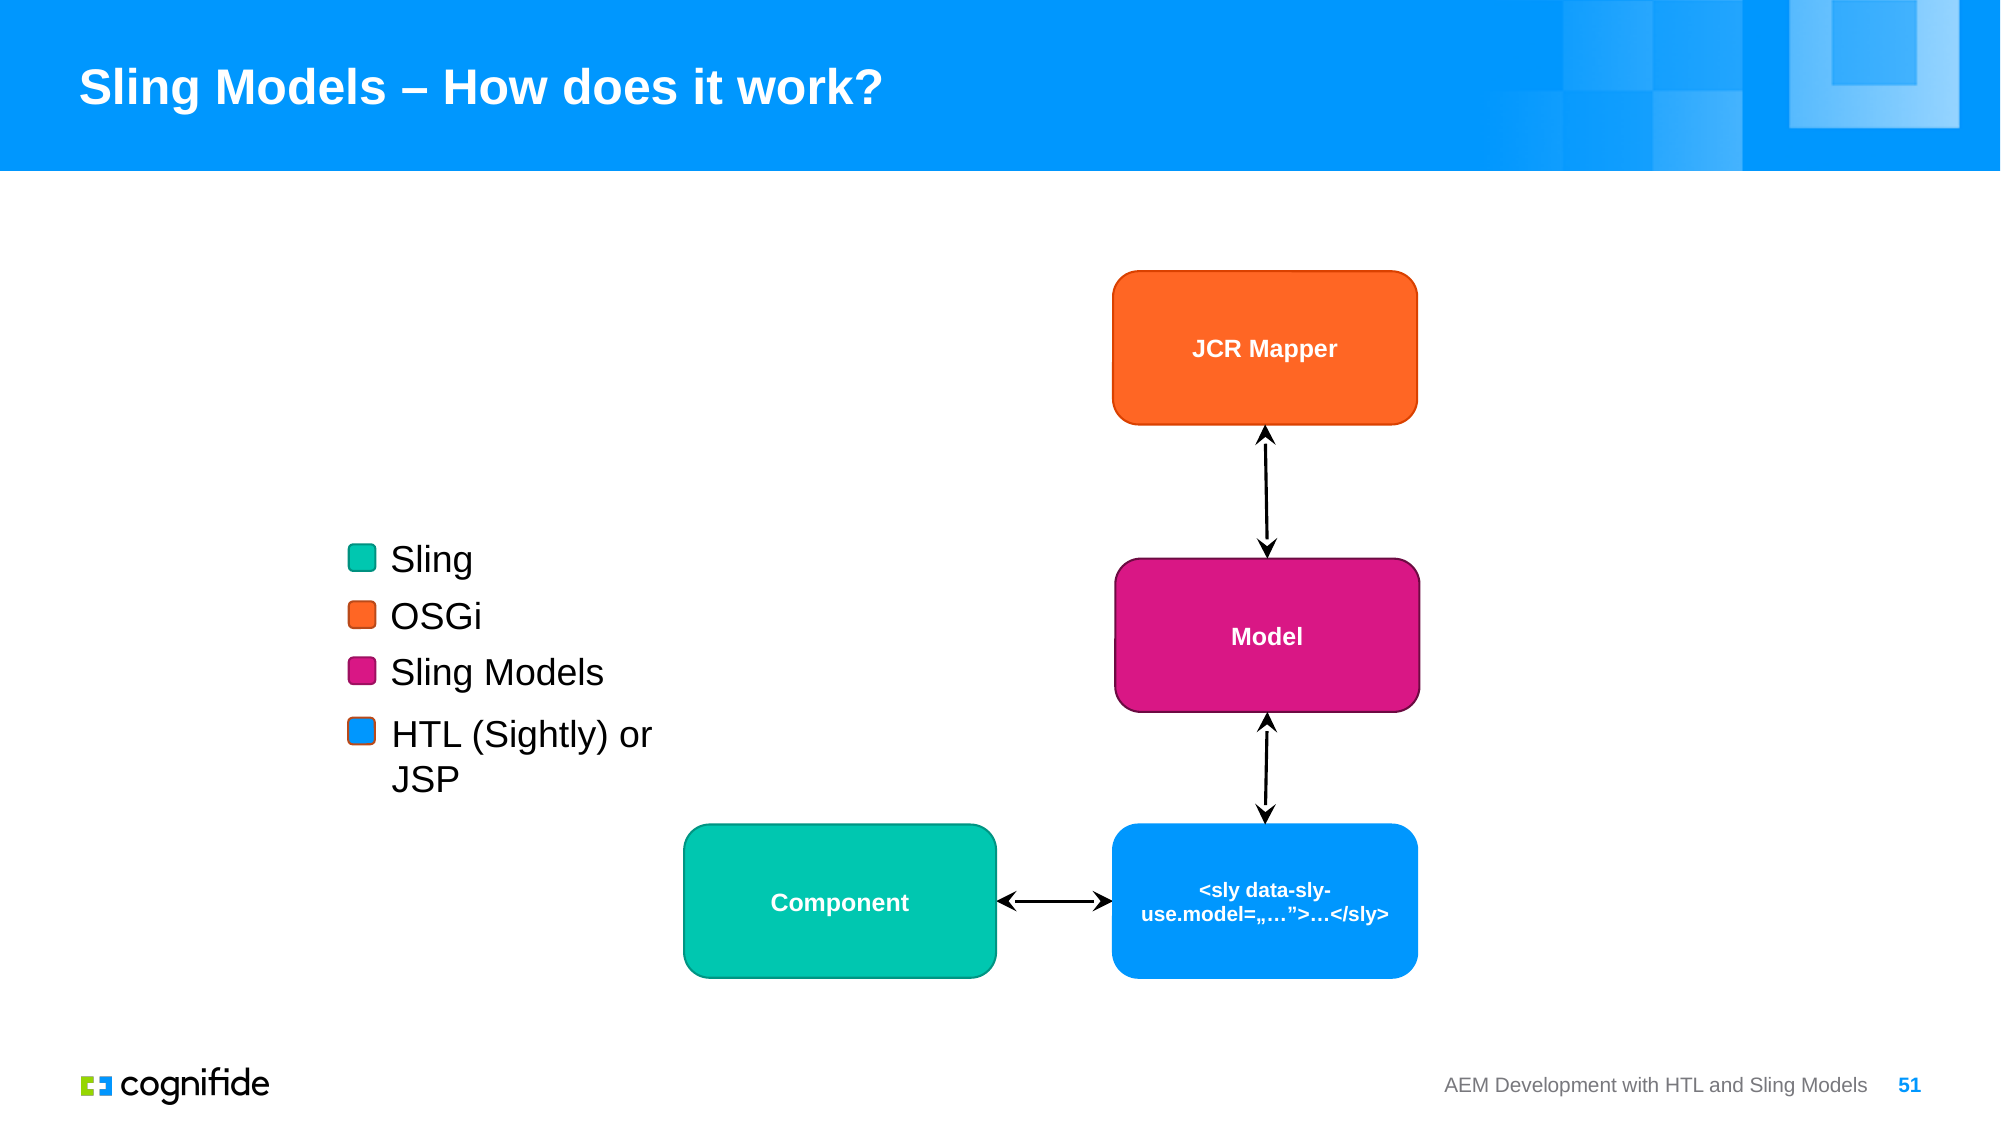

# Sling Models – How does it work?
JCR Mapper
Model
Component
<sly data-sly-use.model=„…”>…</sly>
Sling

OSGi

Sling Models

HTL (Sightly) or JSP

AEM Development with HTL and Sling Models
51